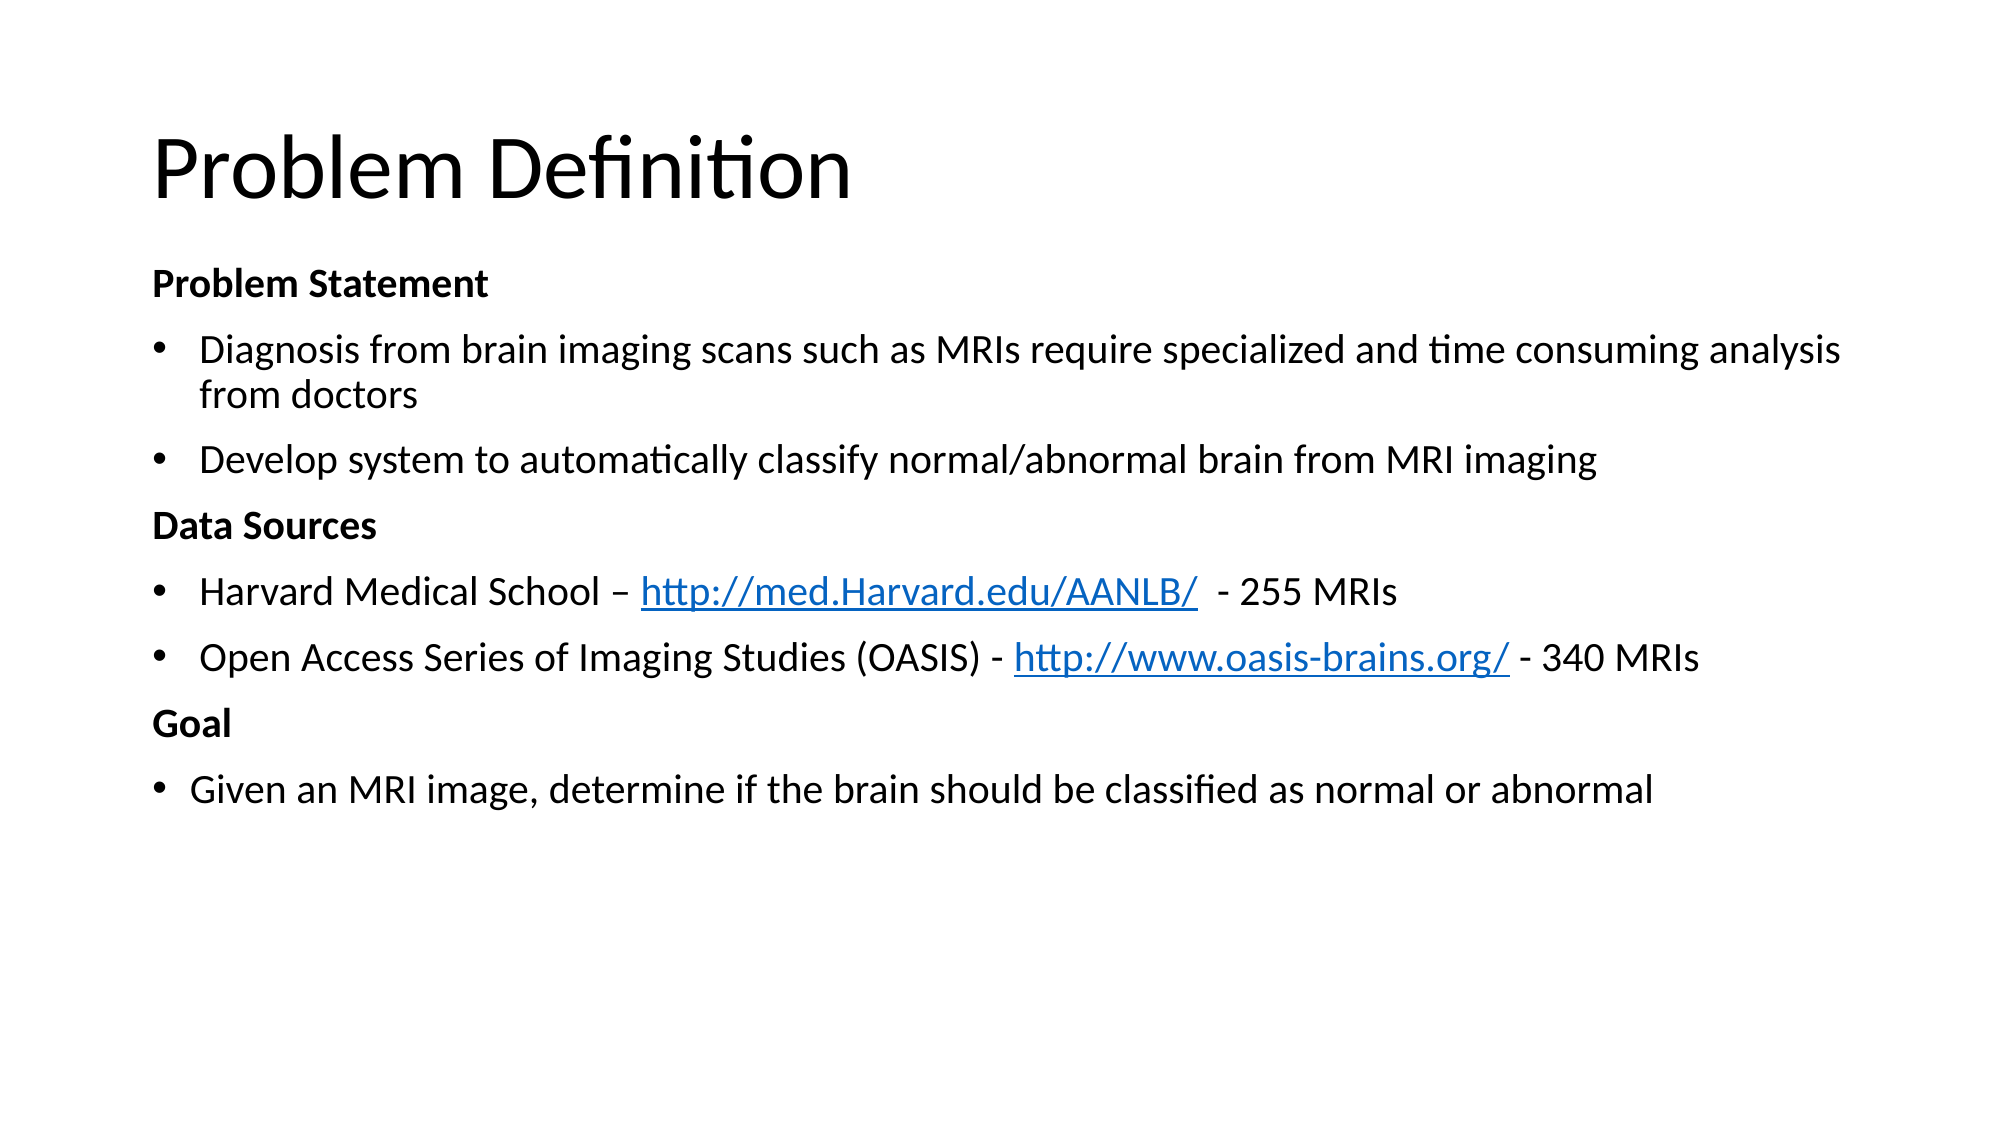

# Problem Definition
Problem Statement
Diagnosis from brain imaging scans such as MRIs require specialized and time consuming analysis from doctors
Develop system to automatically classify normal/abnormal brain from MRI imaging
Data Sources
Harvard Medical School – http://med.Harvard.edu/AANLB/  - 255 MRIs
Open Access Series of Imaging Studies (OASIS) - http://www.oasis-brains.org/ - 340 MRIs
Goal
Given an MRI image, determine if the brain should be classified as normal or abnormal